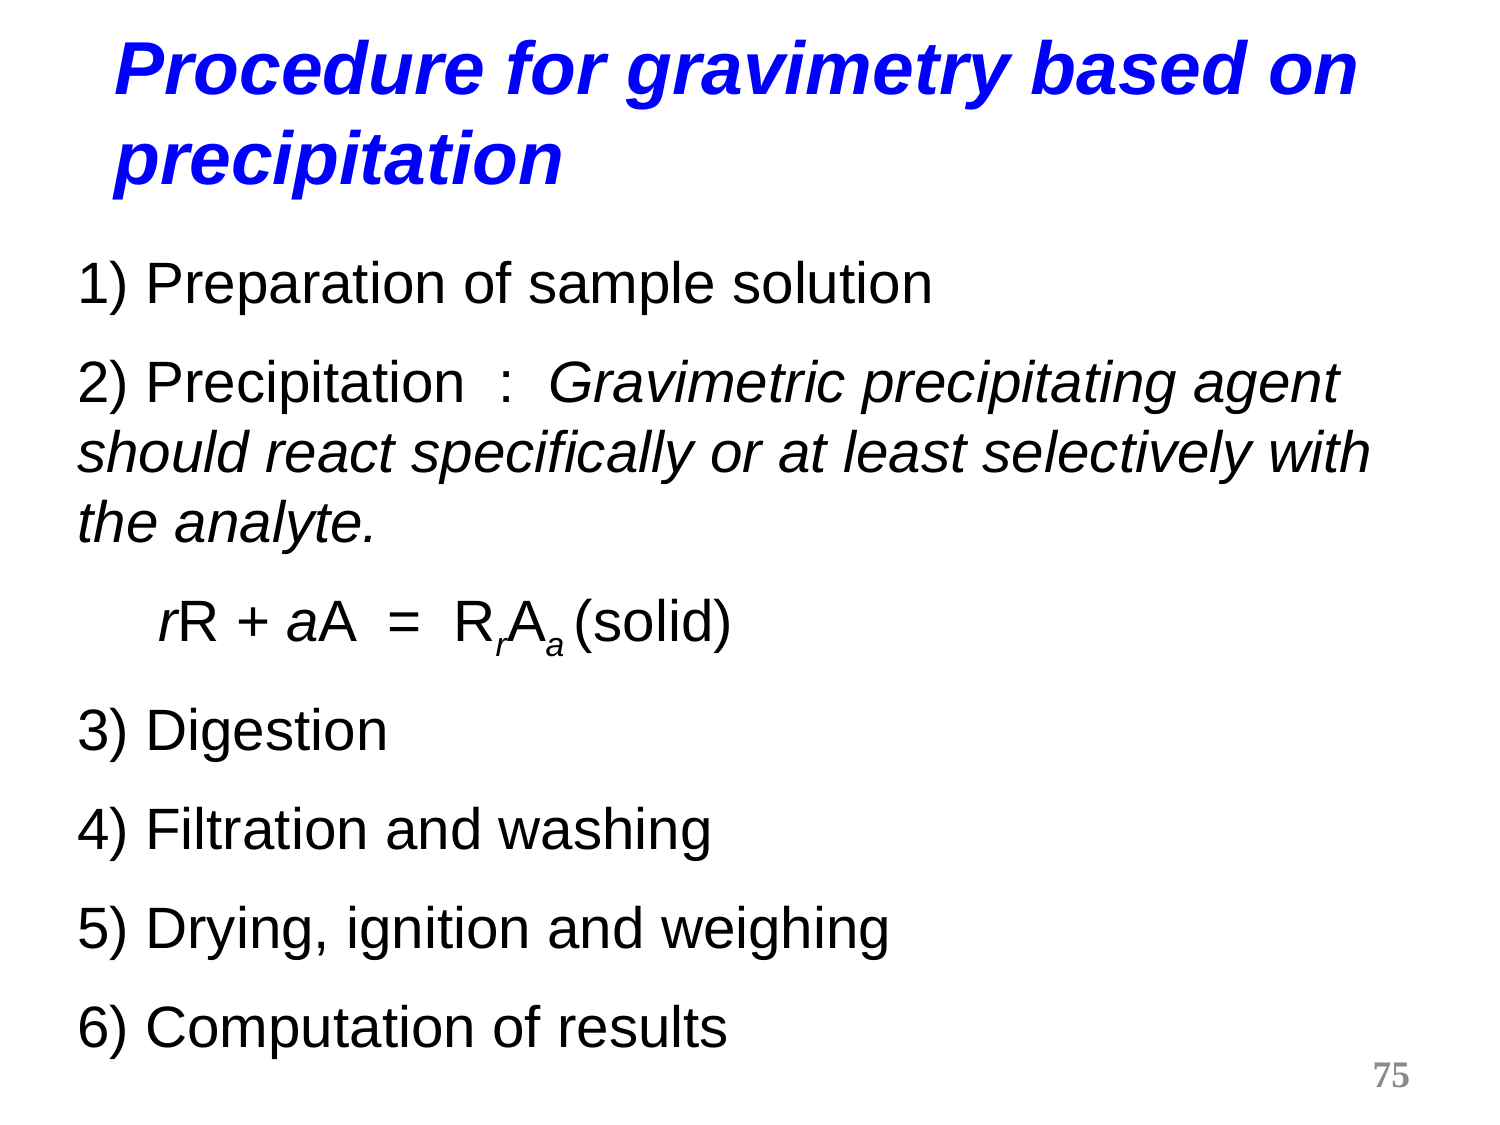

Procedure for gravimetry based on precipitation
1) Preparation of sample solution
2) Precipitation  :  Gravimetric precipitating agent should react specifically or at least selectively with the analyte.
     rR + aA  =  RrAa (solid)
3) Digestion
4) Filtration and washing
5) Drying, ignition and weighing
6) Computation of results
75